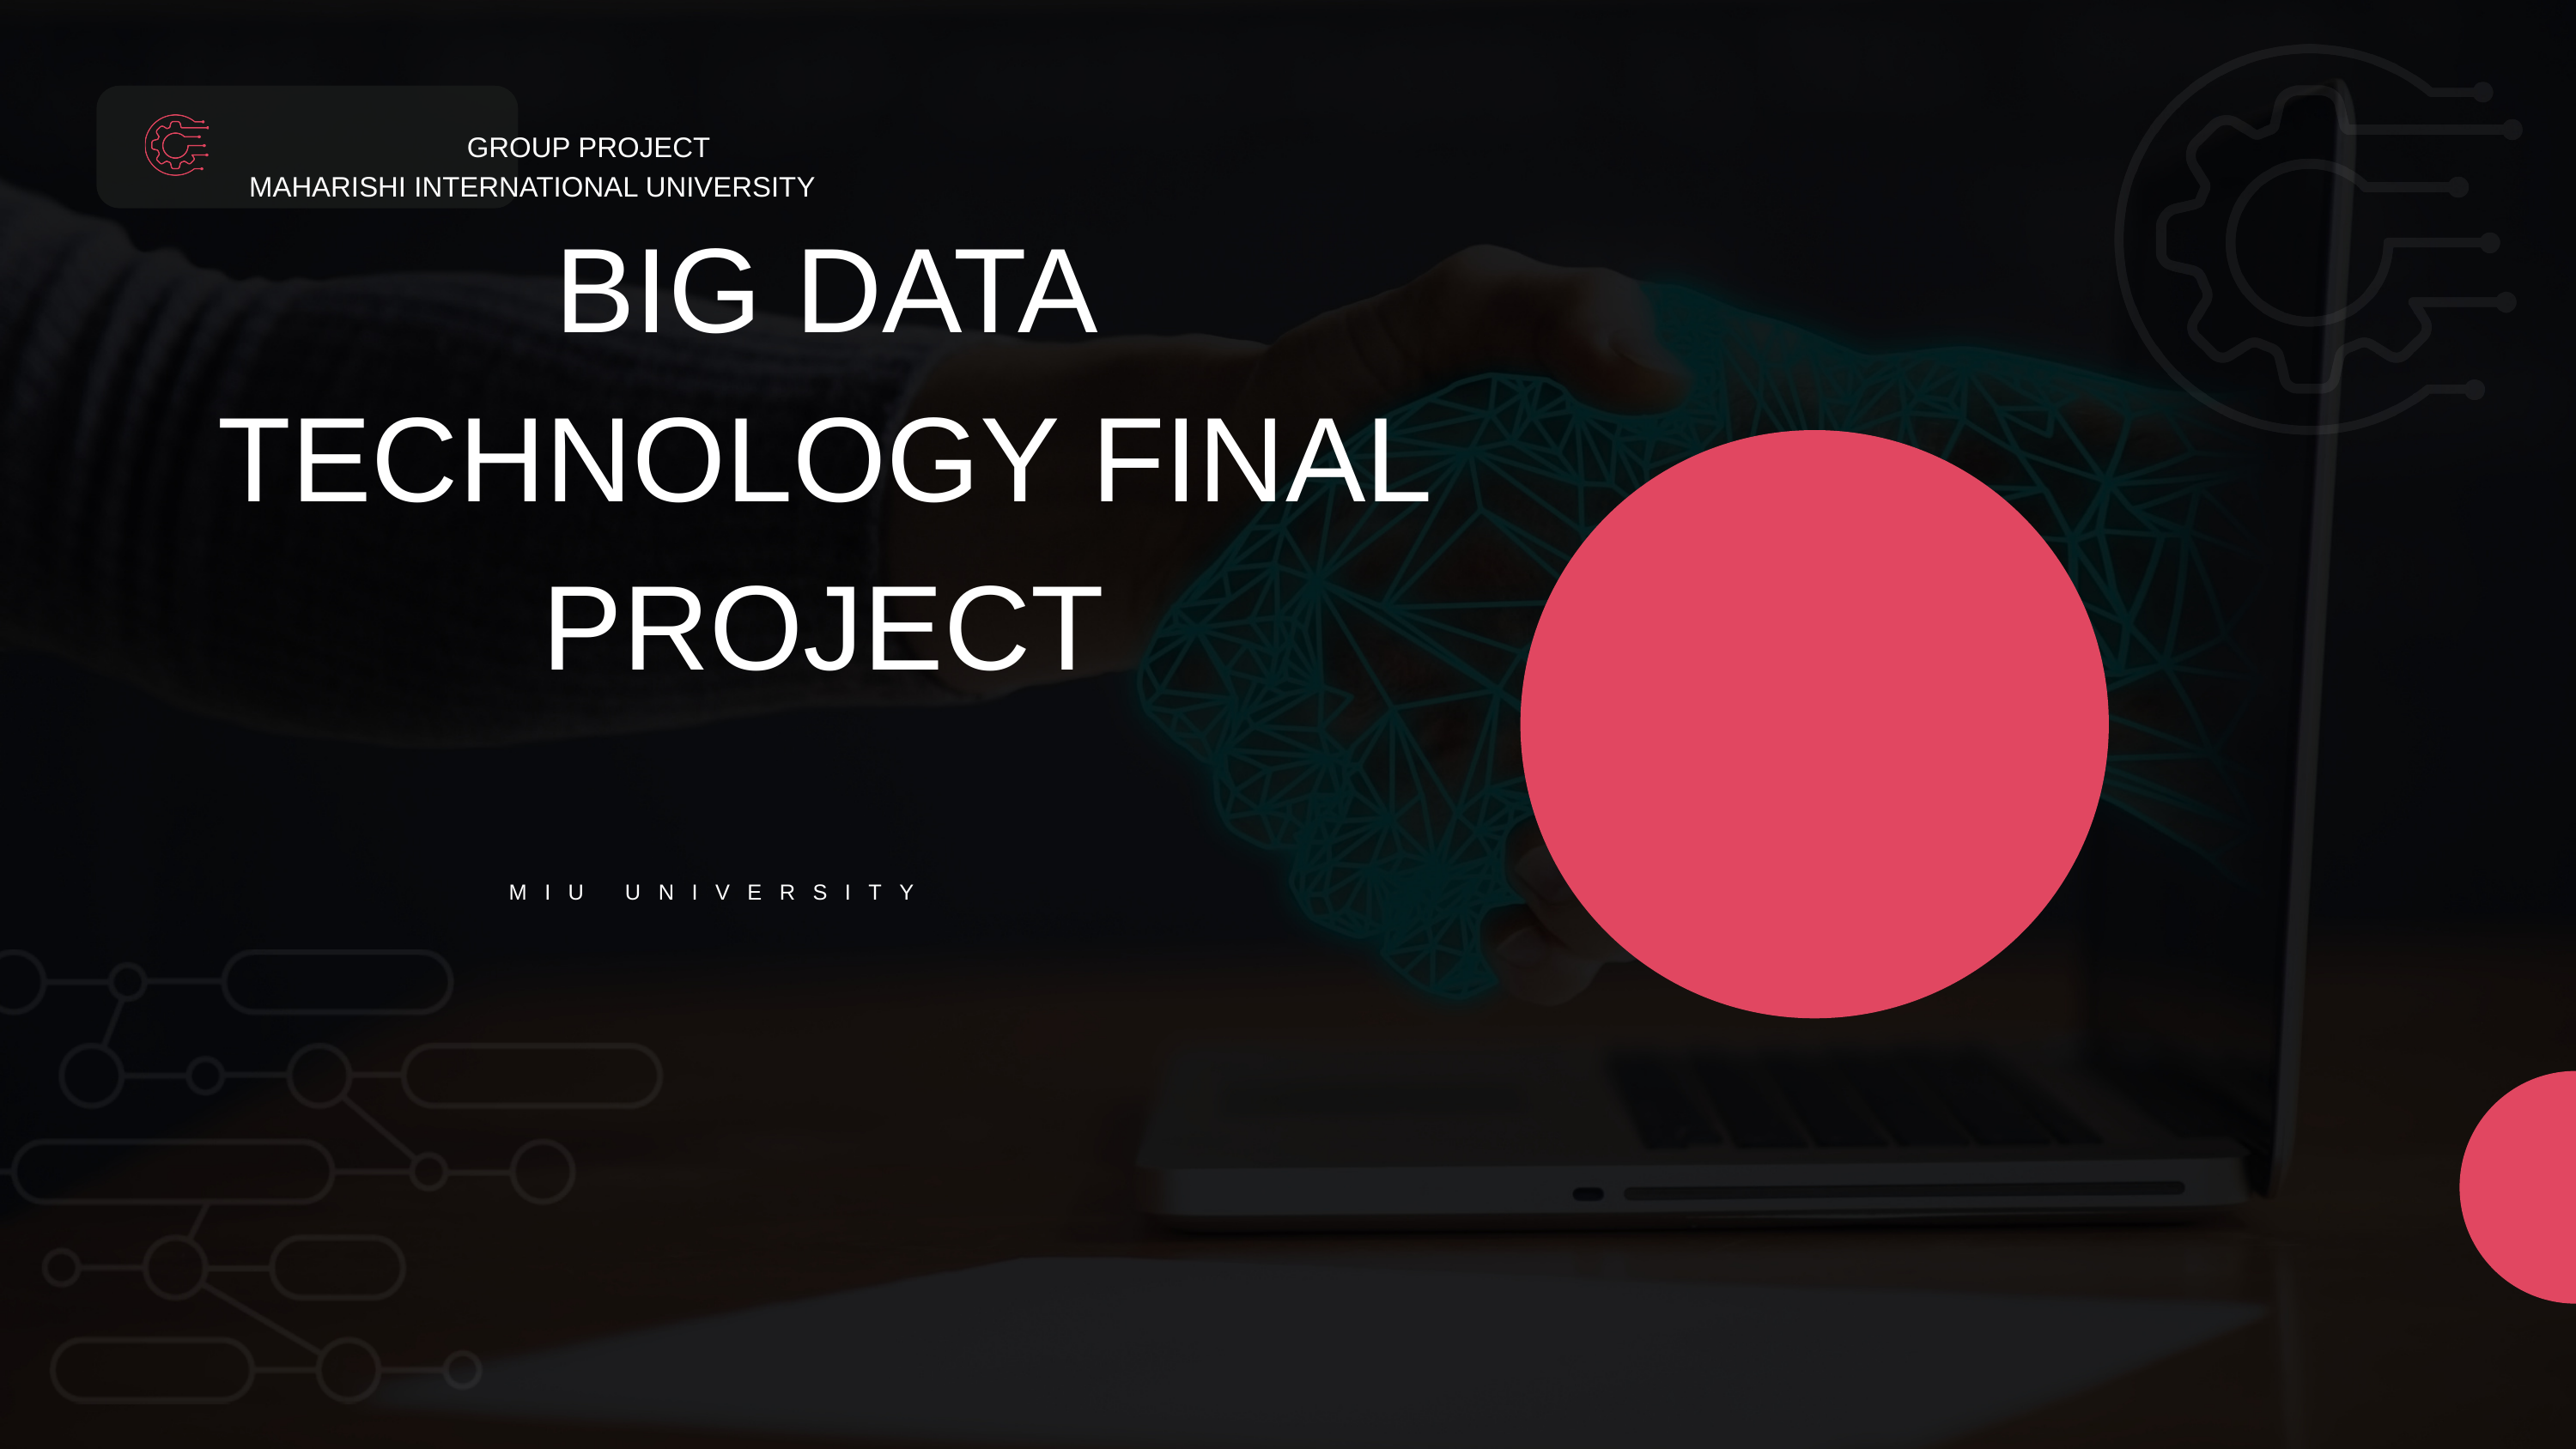

GROUP PROJECT
MAHARISHI INTERNATIONAL UNIVERSITY
BIG DATA TECHNOLOGY FINAL PROJECT

MIU UNIVERSITY